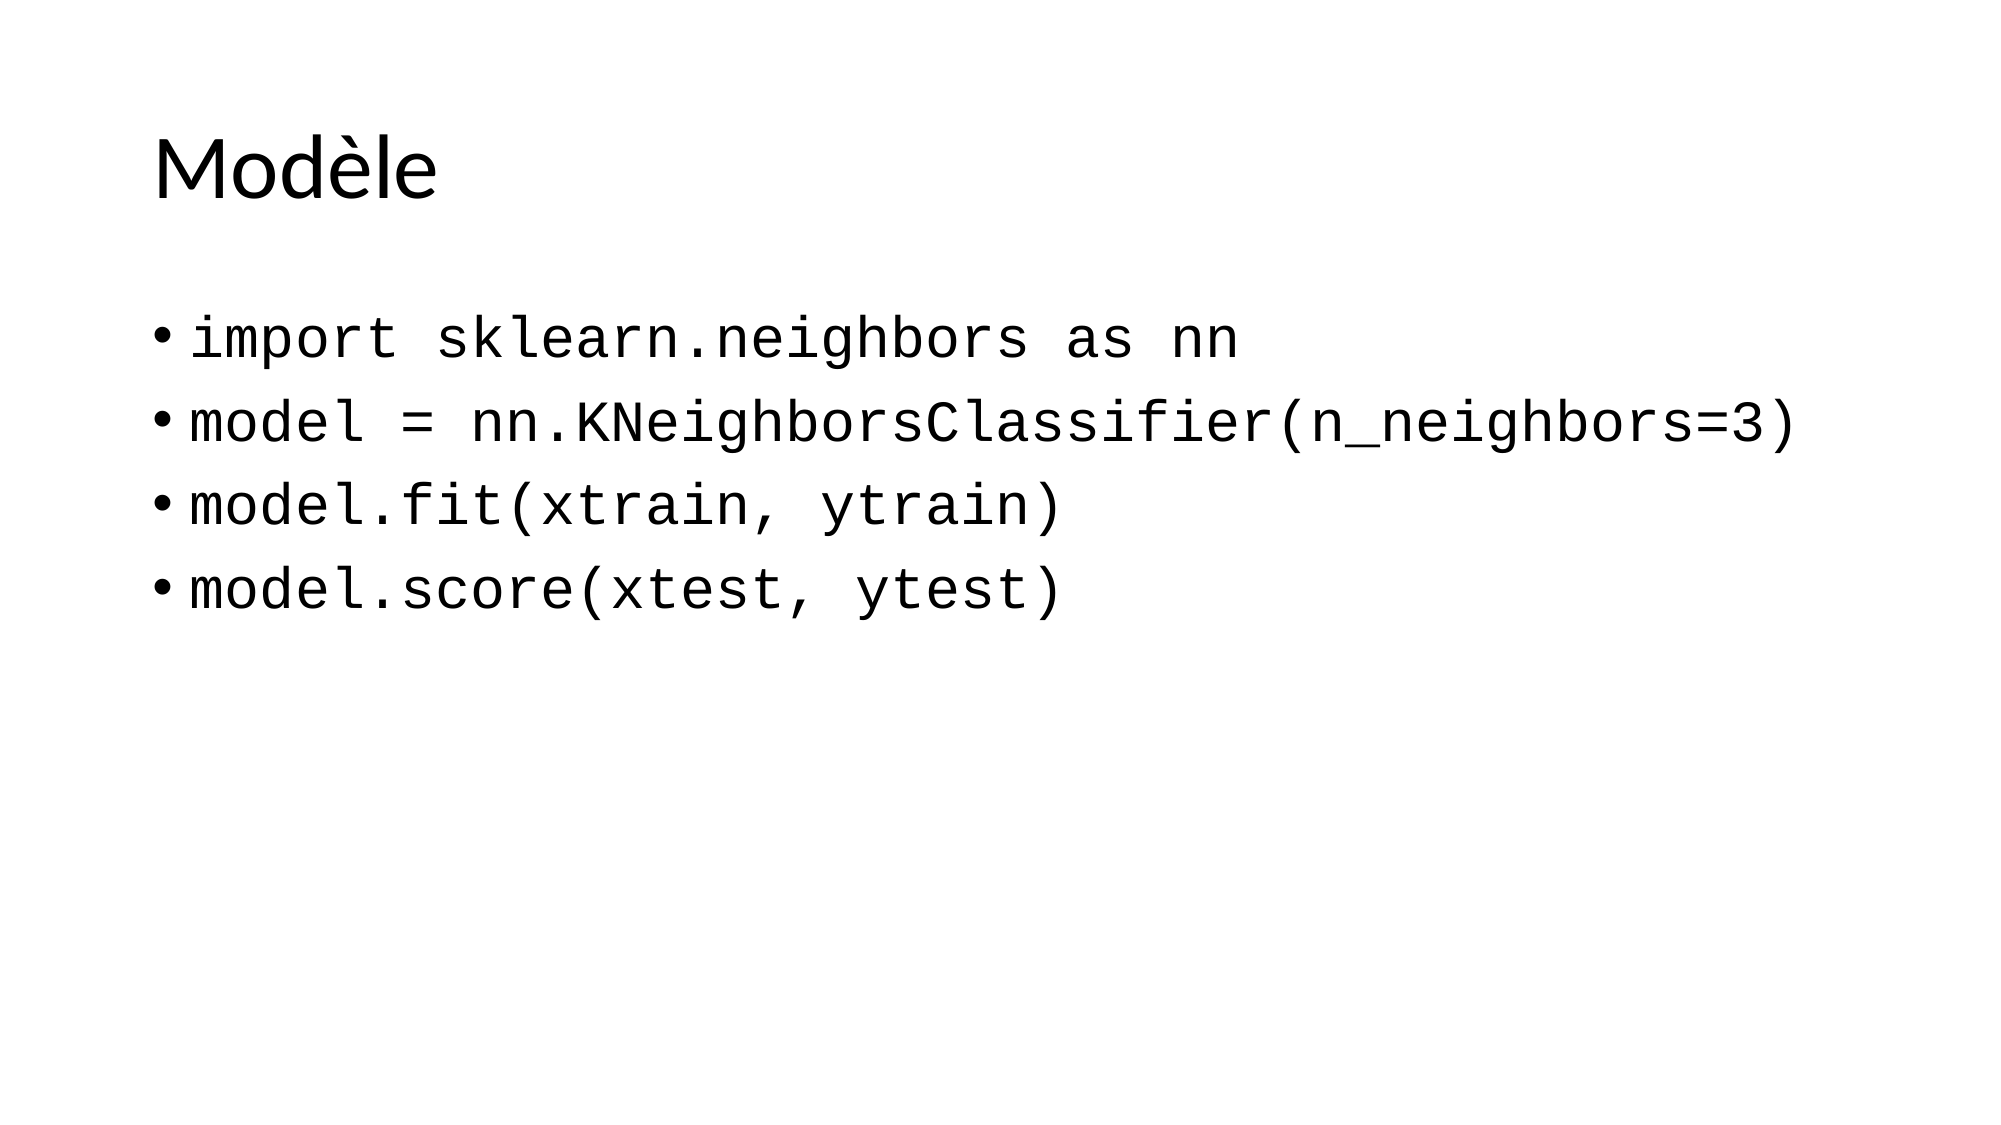

# Modèle
import sklearn.neighbors as nn
model = nn.KNeighborsClassifier(n_neighbors=3)
model.fit(xtrain, ytrain)
model.score(xtest, ytest)